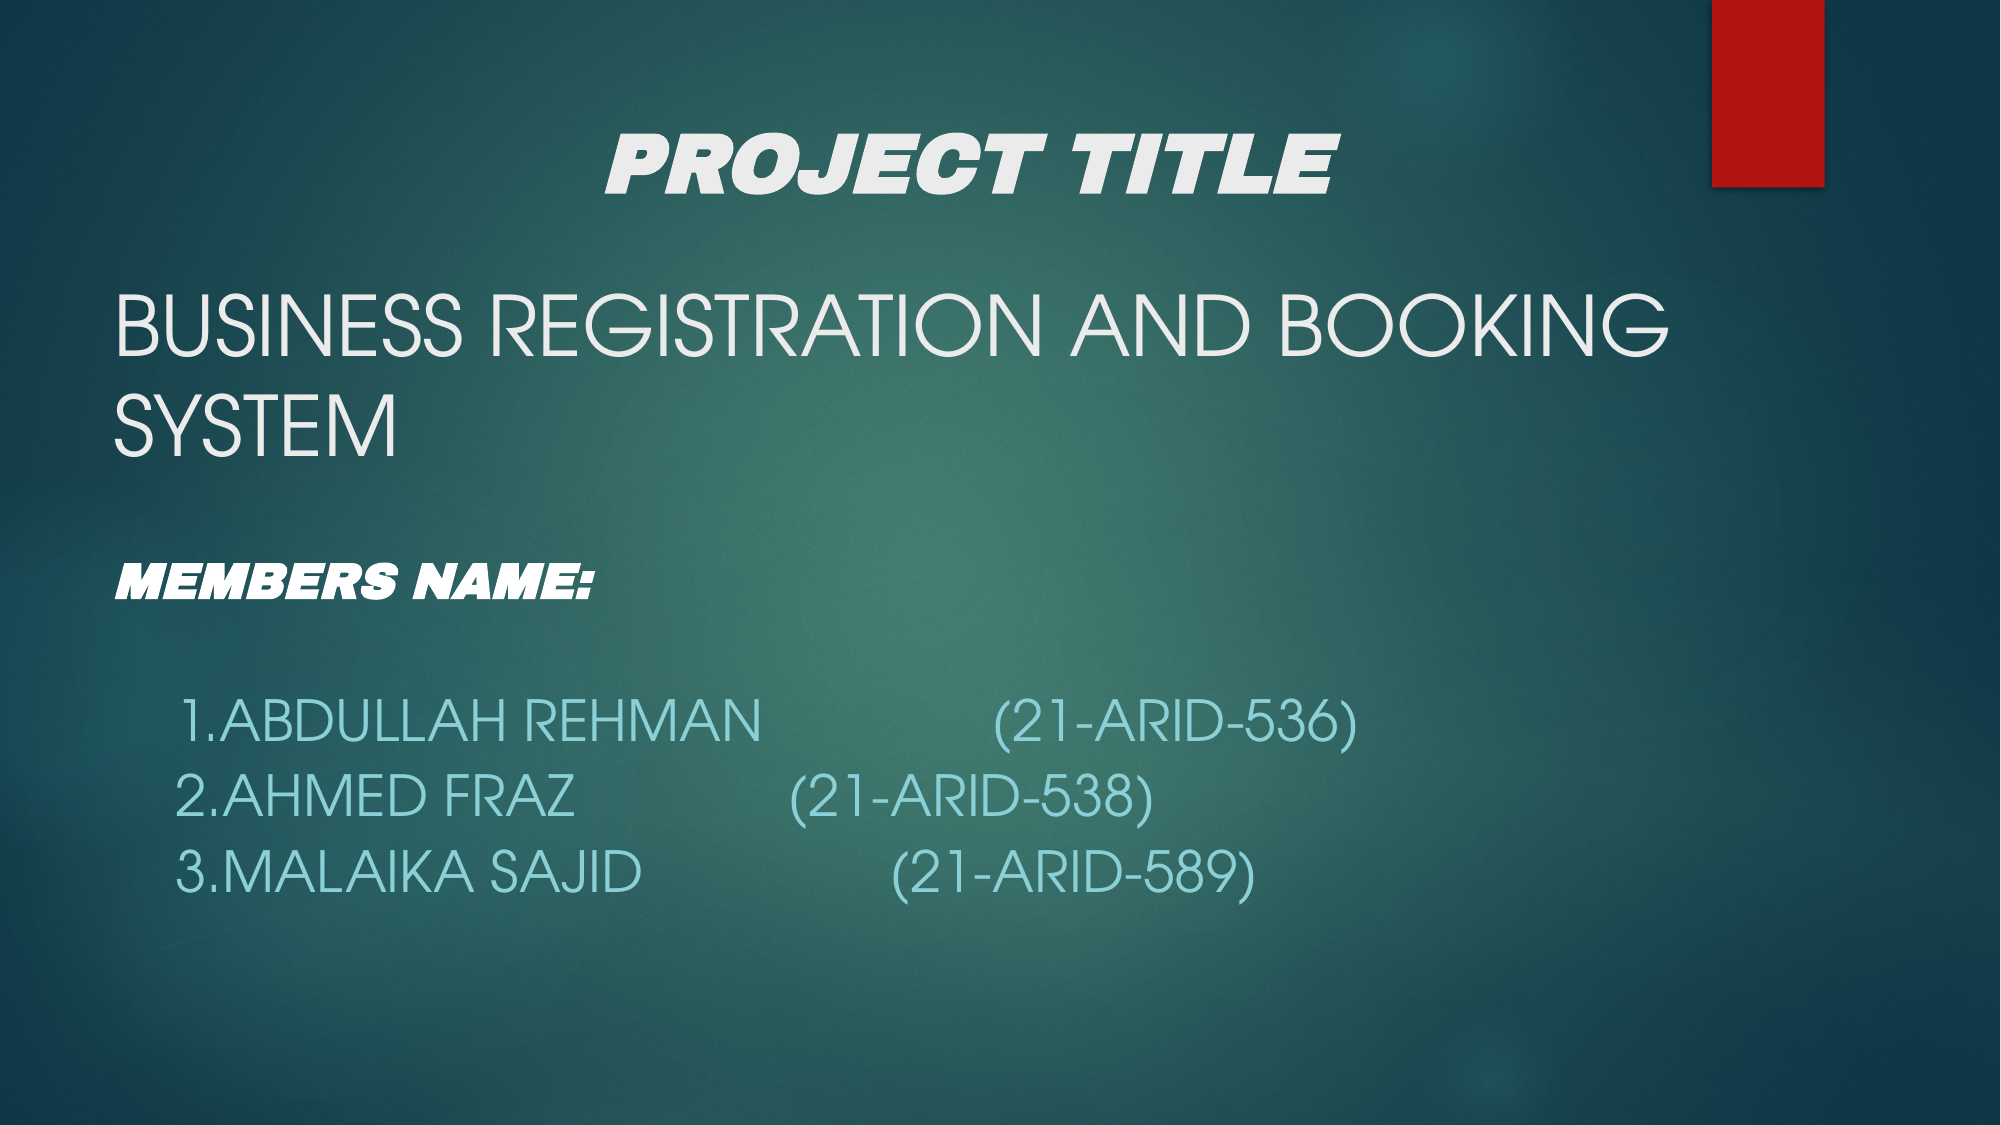

PROJECT TITLE
# BUSINESS REGISTRATION AND BOOKING SYSTEM
MEMBERS NAME:
1.ABDULLAH REHMAN              								(21-ARID-536)
2.AHMED FRAZ            										(21-ARID-538)
3.MALAIKA SAJID							        			(21-ARID-589)